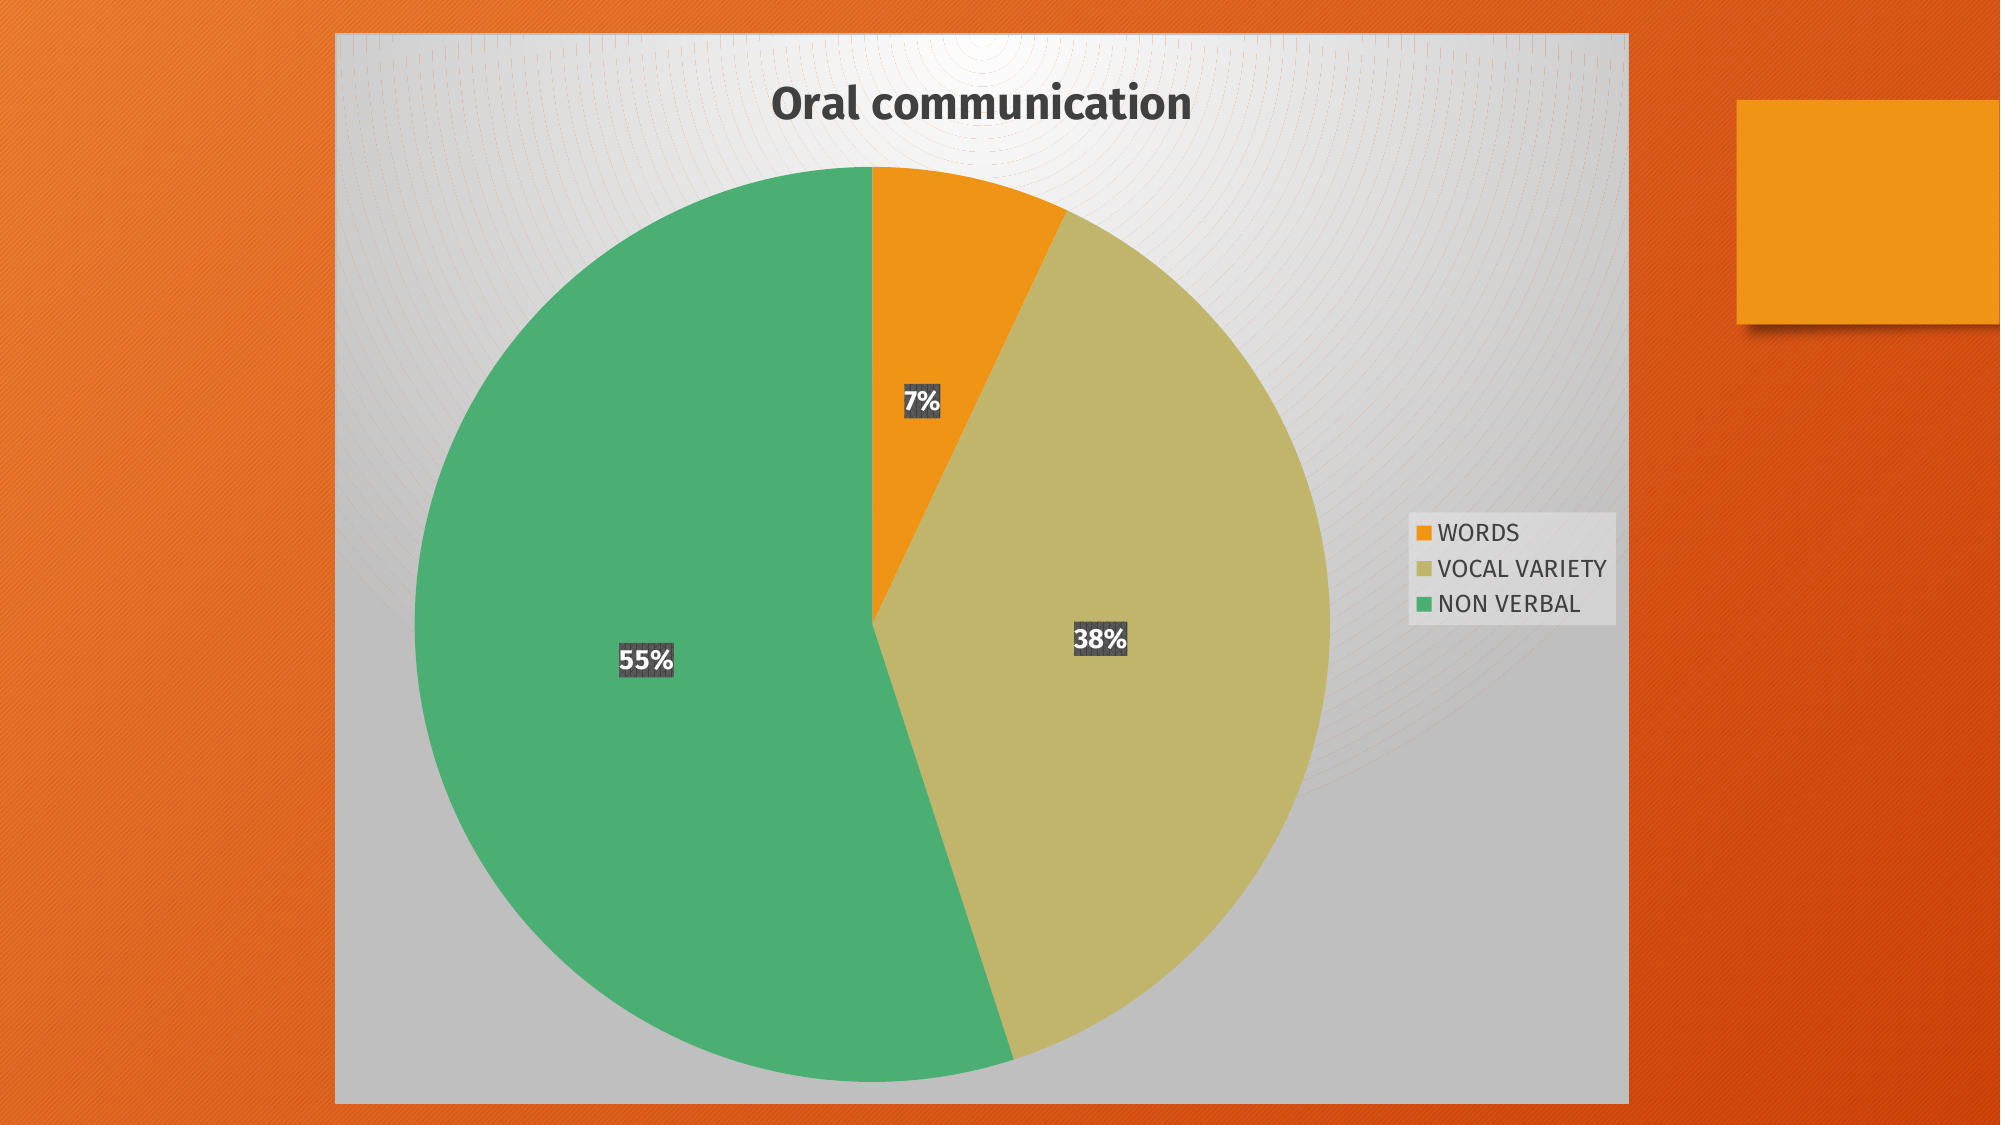

### Chart: Oral communication

| Category |  |
|---|---|
| WORDS  | 0.07 |
| VOCAL VARIETY | 0.38 |
| NON VERBAL  | 0.55 |